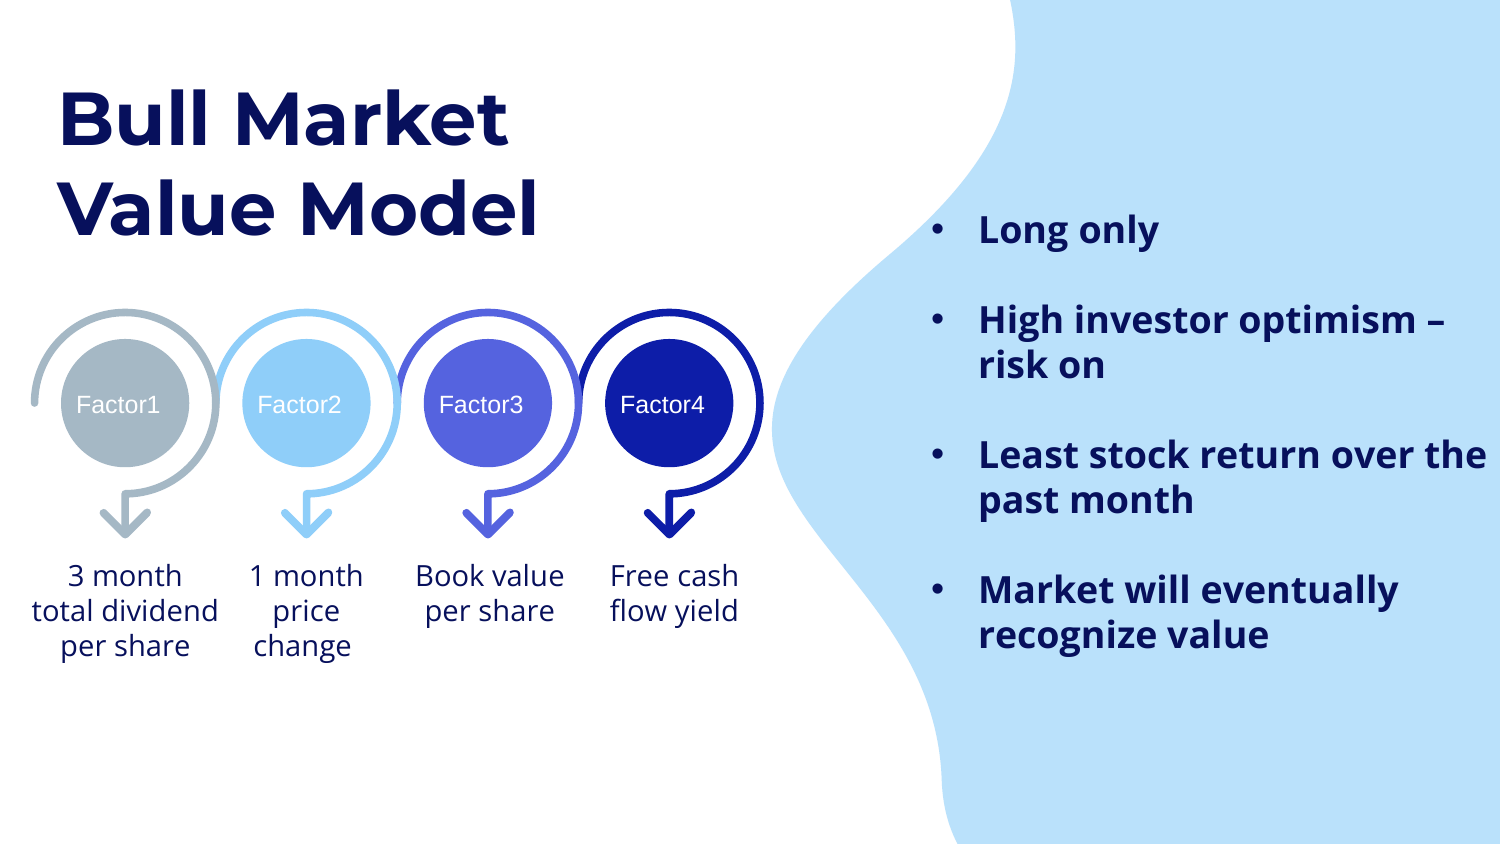

# Bull Market Value Model
Long only

High investor optimism – risk on

Least stock return over the past month

Market will eventually recognize value

Factor1

Factor2

Factor3

Factor4

3 month
total dividend per share

1 month price change

Book value per share

Free cash flow yield